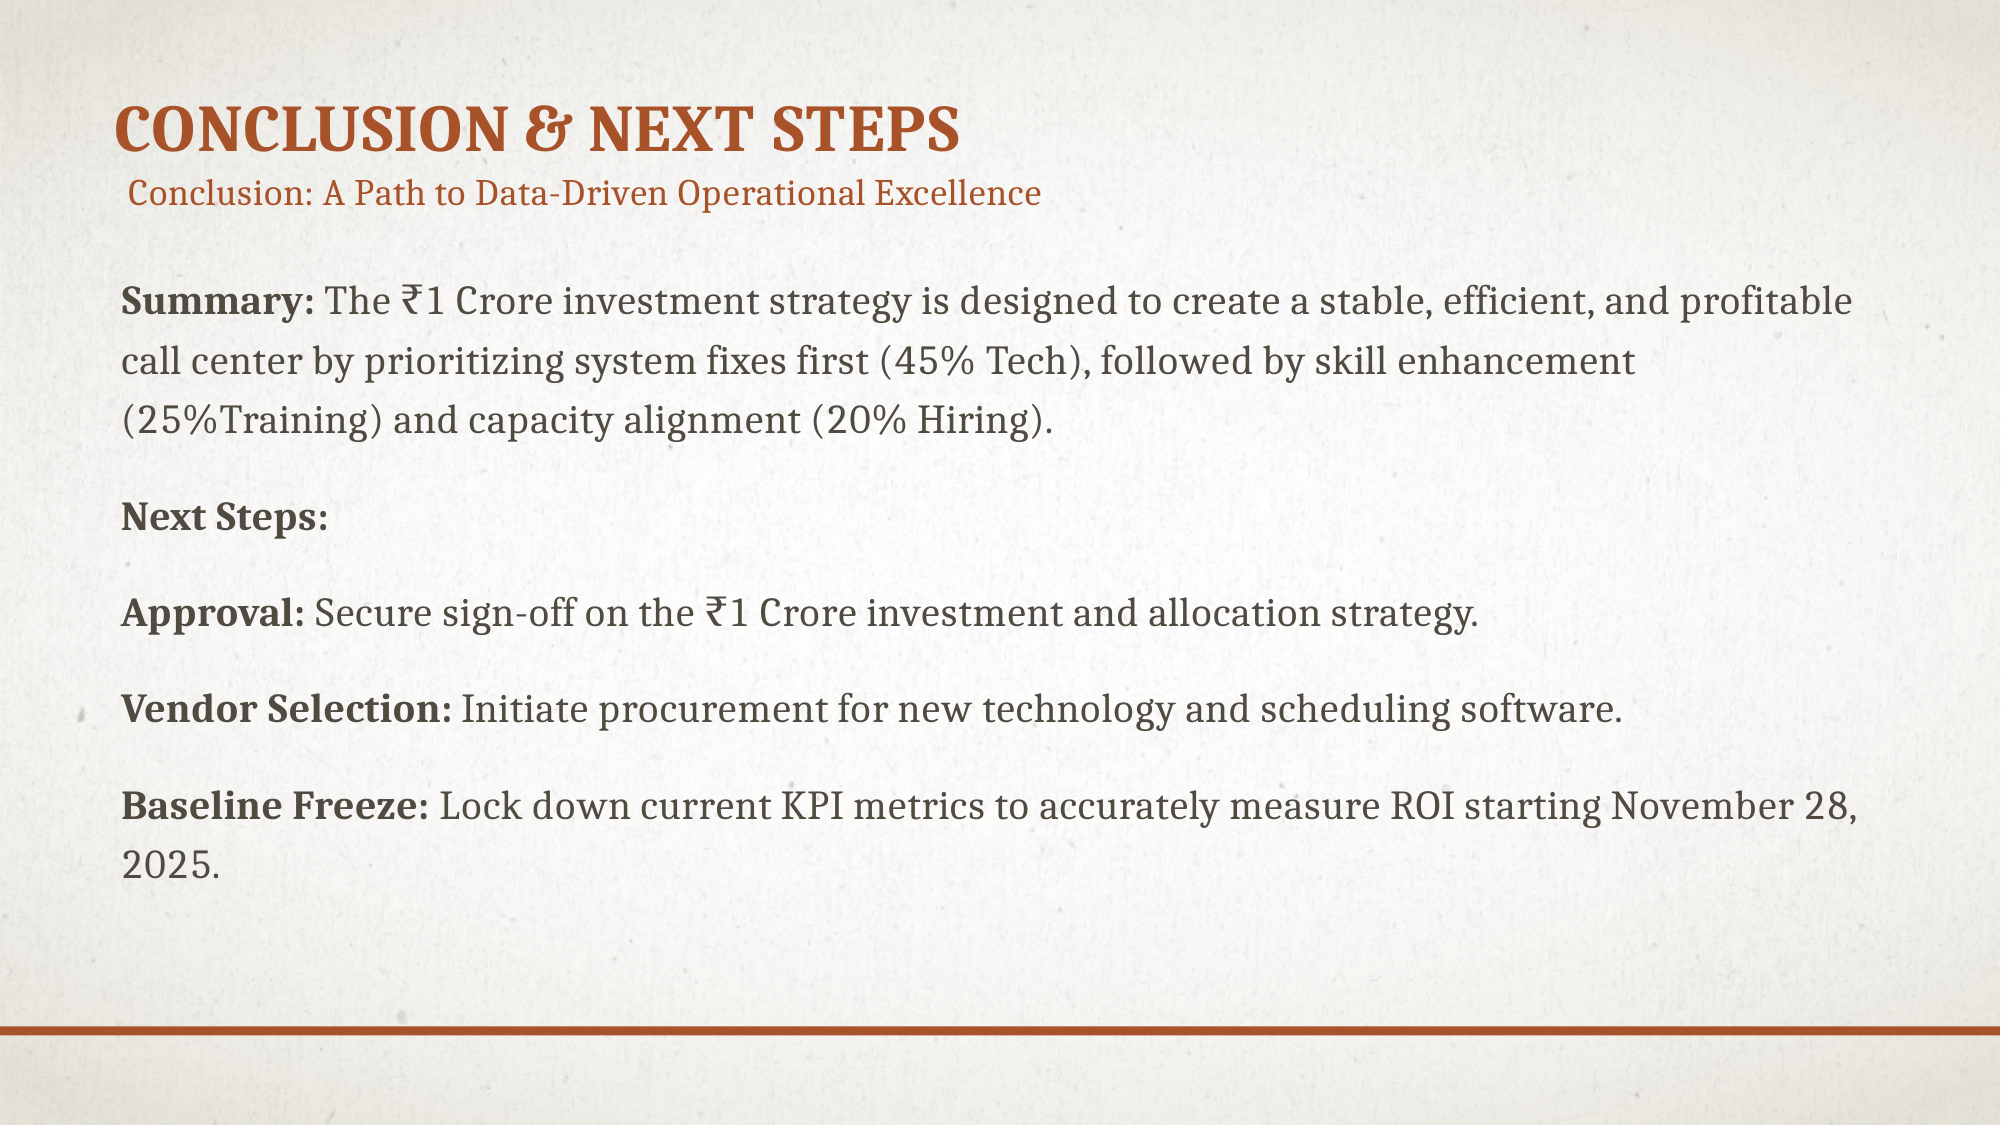

# Conclusion & Next Steps
Conclusion: A Path to Data-Driven Operational Excellence
Summary: The ₹1 Crore investment strategy is designed to create a stable, efficient, and profitable call center by prioritizing system fixes first (45% Tech), followed by skill enhancement (25%Training) and capacity alignment (20% Hiring).
Next Steps:
Approval: Secure sign-off on the ₹1 Crore investment and allocation strategy.
Vendor Selection: Initiate procurement for new technology and scheduling software.
Baseline Freeze: Lock down current KPI metrics to accurately measure ROI starting November 28, 2025.